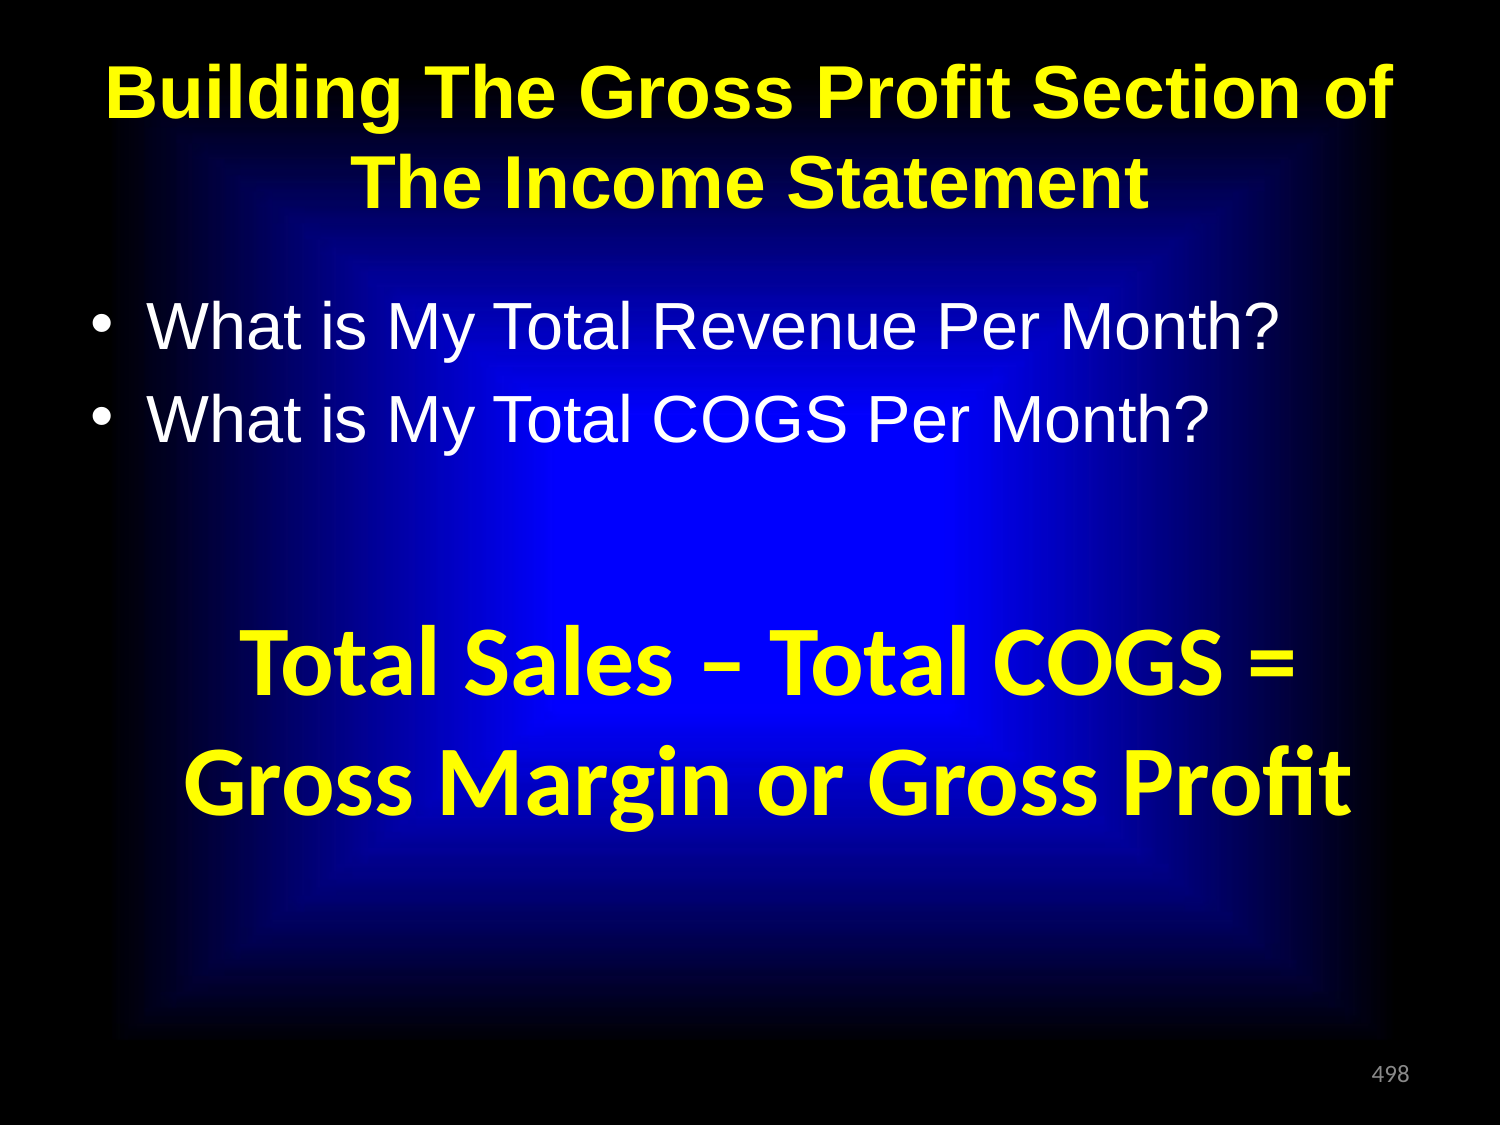

# Building The Gross Profit Section of The Income Statement
What is My Total Revenue Per Month?
What is My Total COGS Per Month?

Total Sales – Total COGS = Gross Margin or Gross Profit
498